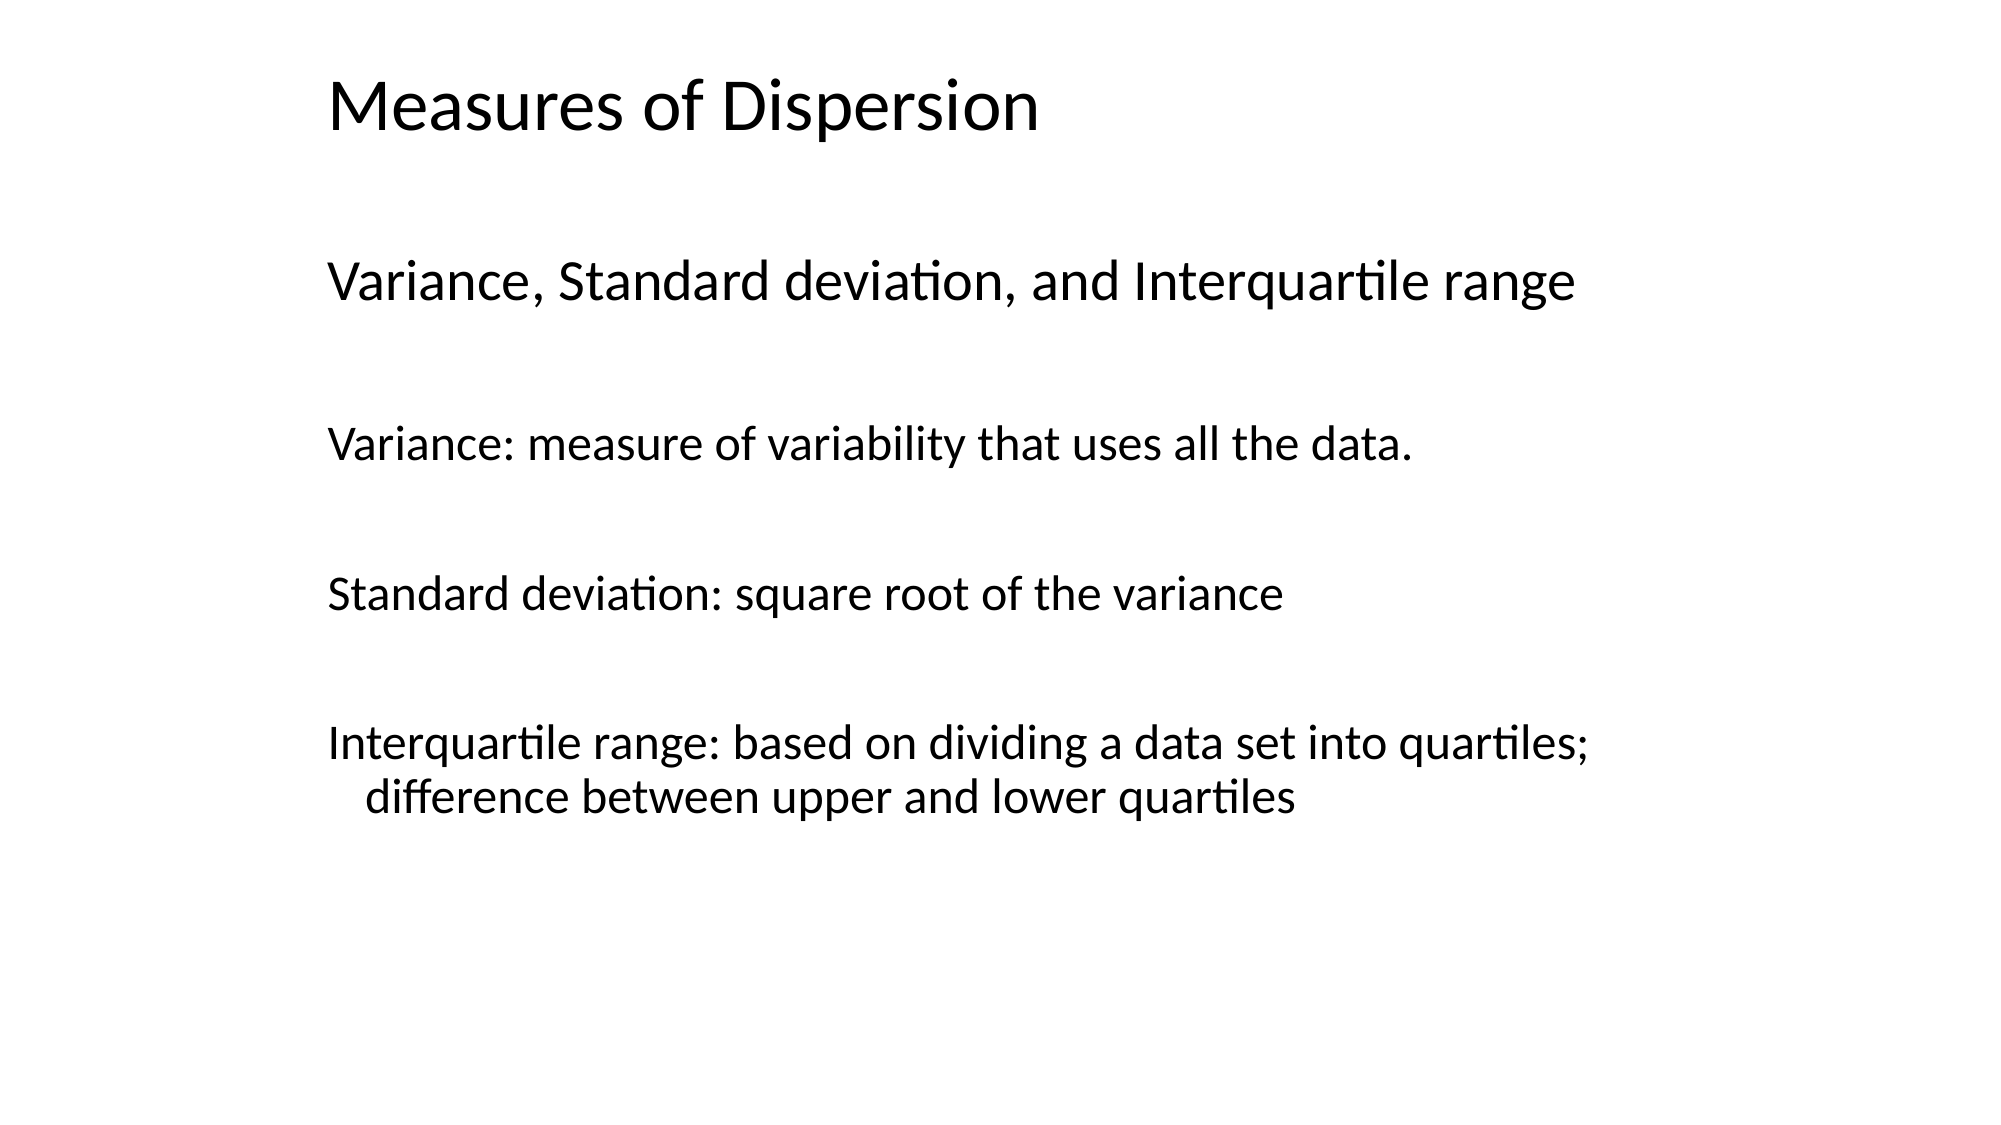

# Measures of Dispersion
Variance, Standard deviation, and Interquartile range

Variance: measure of variability that uses all the data.

Standard deviation: square root of the variance

Interquartile range: based on dividing a data set into quartiles; difference between upper and lower quartiles